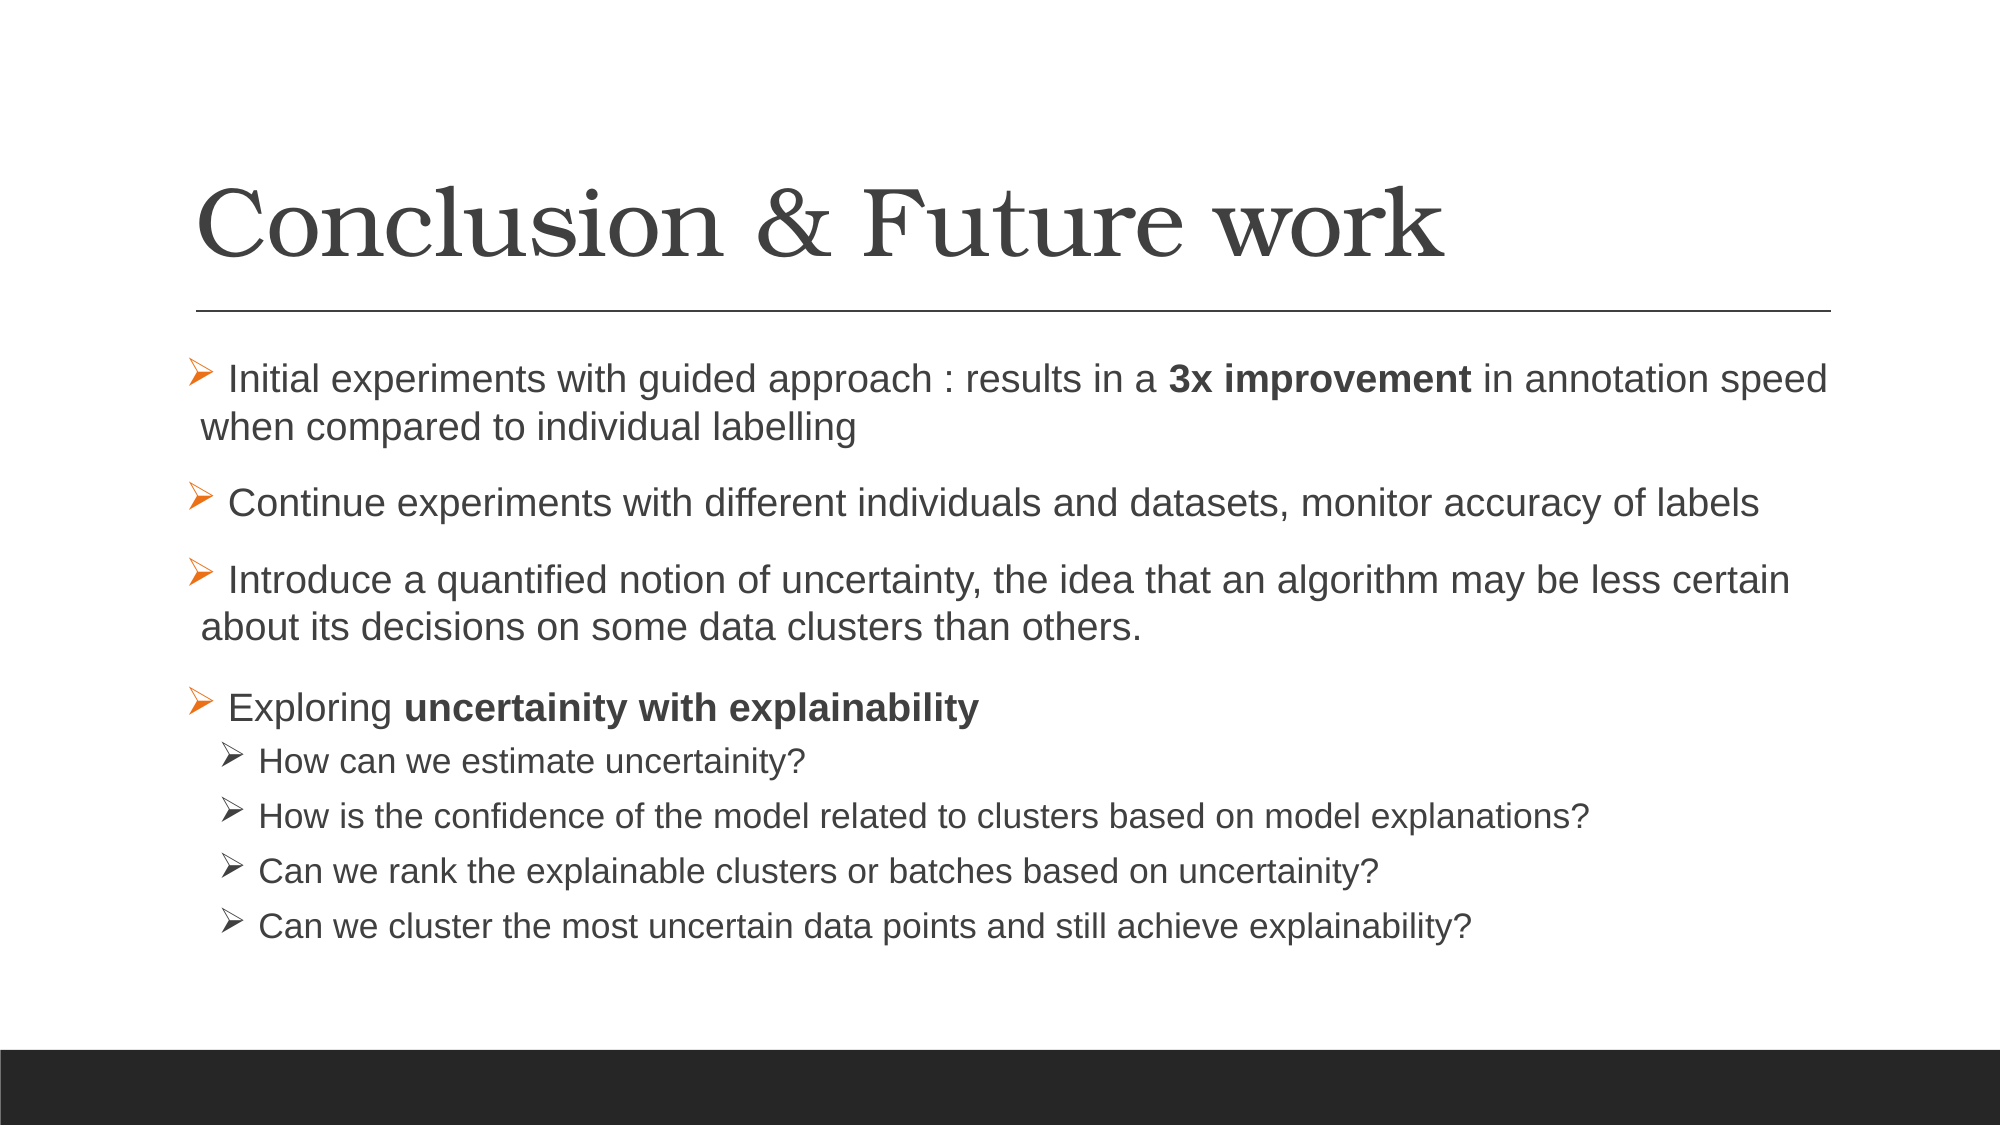

# Conclusion & Future work
 Initial experiments with guided approach : results in a 3x improvement in annotation speed when compared to individual labelling
 Continue experiments with different individuals and datasets, monitor accuracy of labels
 Introduce a quantified notion of uncertainty, the idea that an algorithm may be less certain about its decisions on some data clusters than others.
 Exploring uncertainity with explainability
 How can we estimate uncertainity?
 How is the confidence of the model related to clusters based on model explanations?
 Can we rank the explainable clusters or batches based on uncertainity?
 Can we cluster the most uncertain data points and still achieve explainability?